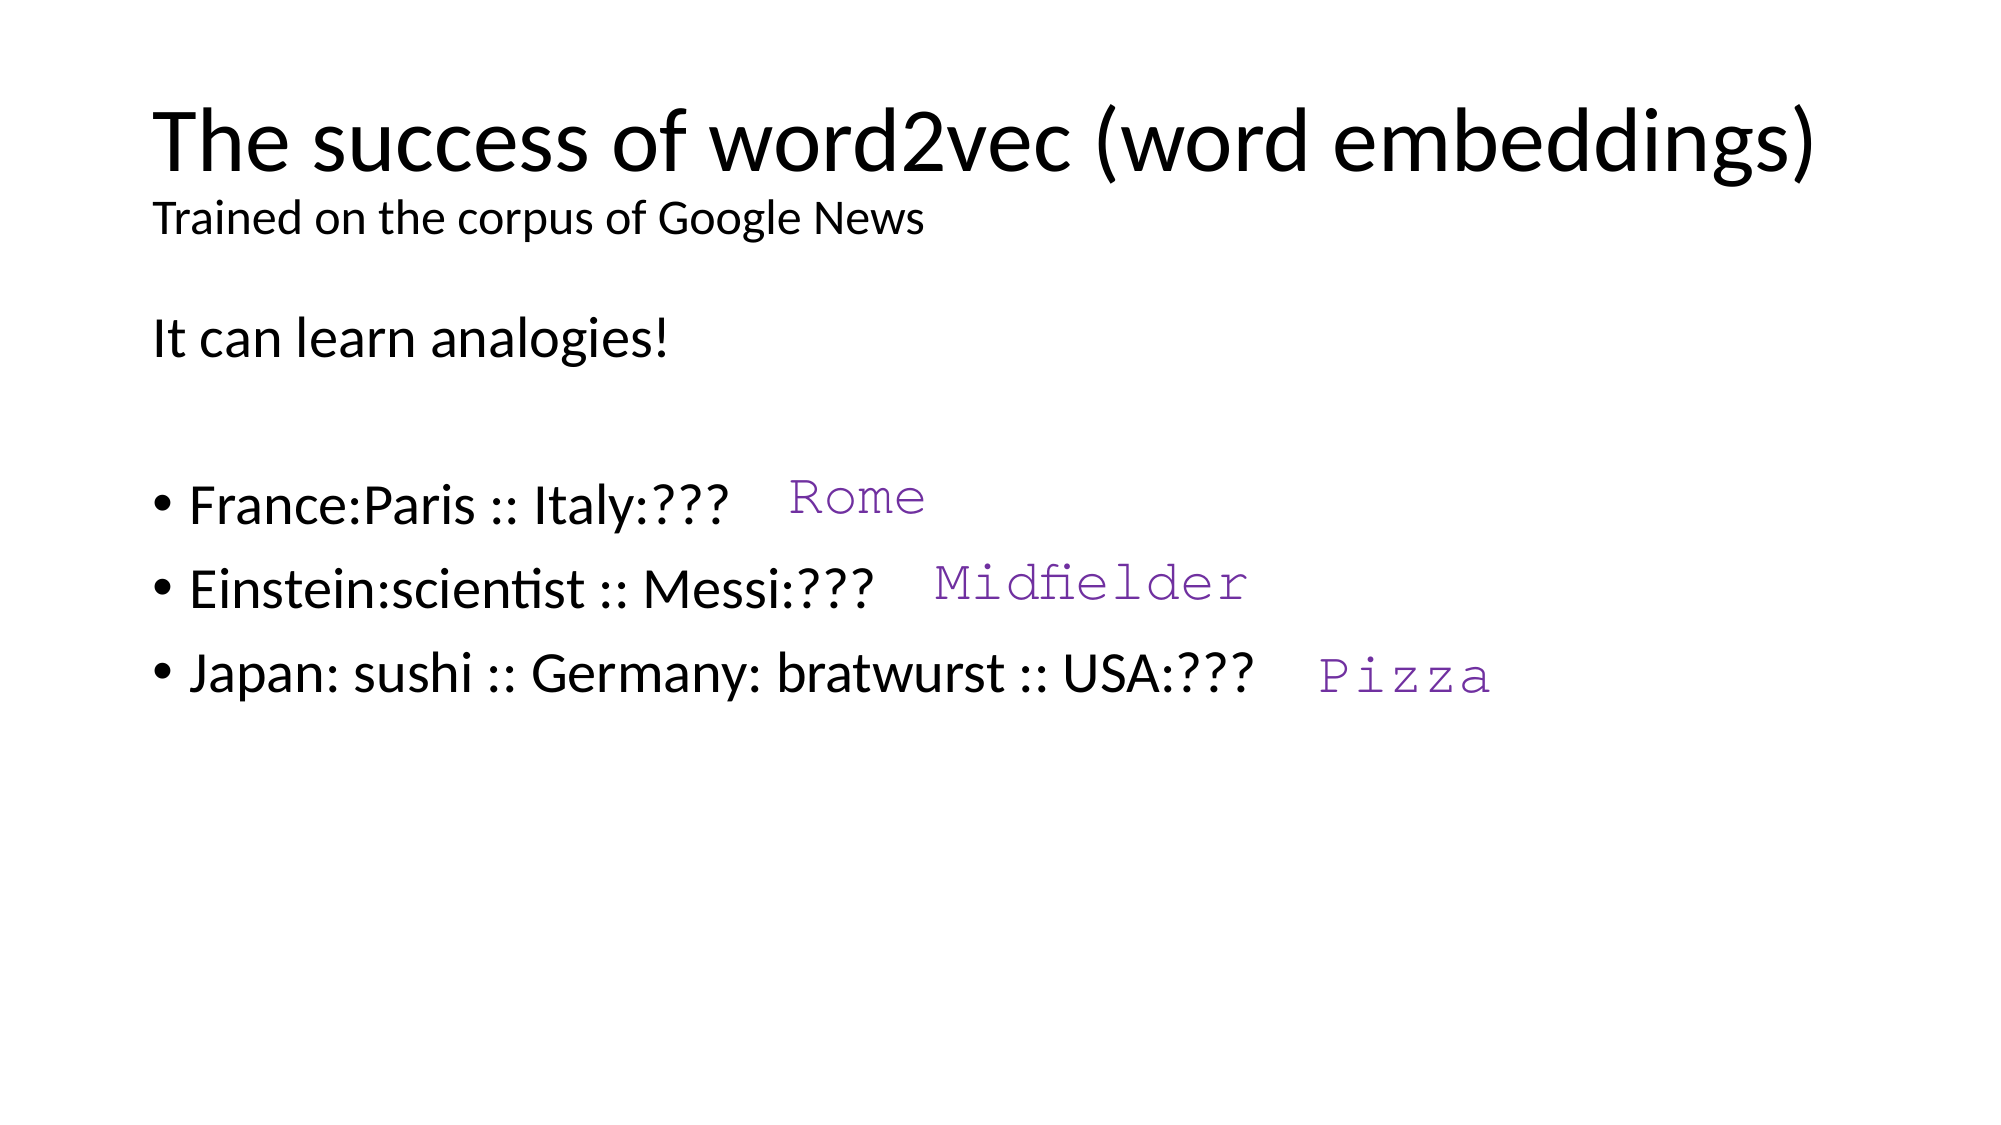

# The success of word2vec (word embeddings) Trained on the corpus of Google News
It can learn analogies!

France:Paris :: Italy:???
Einstein:scientist :: Messi:???
Japan: sushi :: Germany: bratwurst :: USA:???
Rome
Midfielder
Pizza